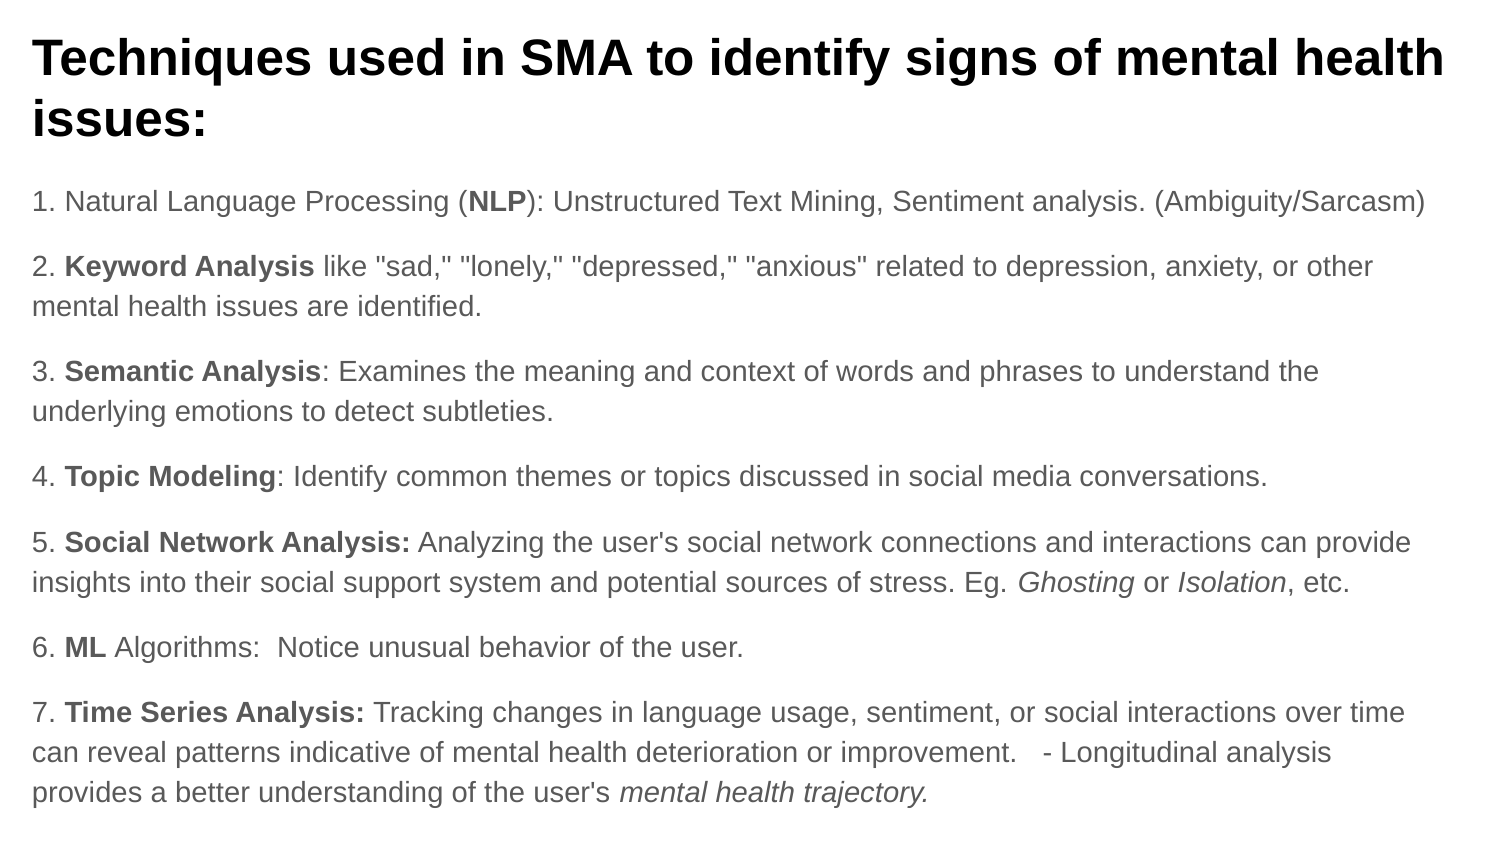

# Techniques used in SMA to identify signs of mental health issues:
1. Natural Language Processing (NLP): Unstructured Text Mining, Sentiment analysis. (Ambiguity/Sarcasm)
2. Keyword Analysis like "sad," "lonely," "depressed," "anxious" related to depression, anxiety, or other mental health issues are identified.
3. Semantic Analysis: Examines the meaning and context of words and phrases to understand the underlying emotions to detect subtleties.
4. Topic Modeling: Identify common themes or topics discussed in social media conversations.
5. Social Network Analysis: Analyzing the user's social network connections and interactions can provide insights into their social support system and potential sources of stress. Eg. Ghosting or Isolation, etc.
6. ML Algorithms:  Notice unusual behavior of the user.
7. Time Series Analysis: Tracking changes in language usage, sentiment, or social interactions over time can reveal patterns indicative of mental health deterioration or improvement.   - Longitudinal analysis provides a better understanding of the user's mental health trajectory.